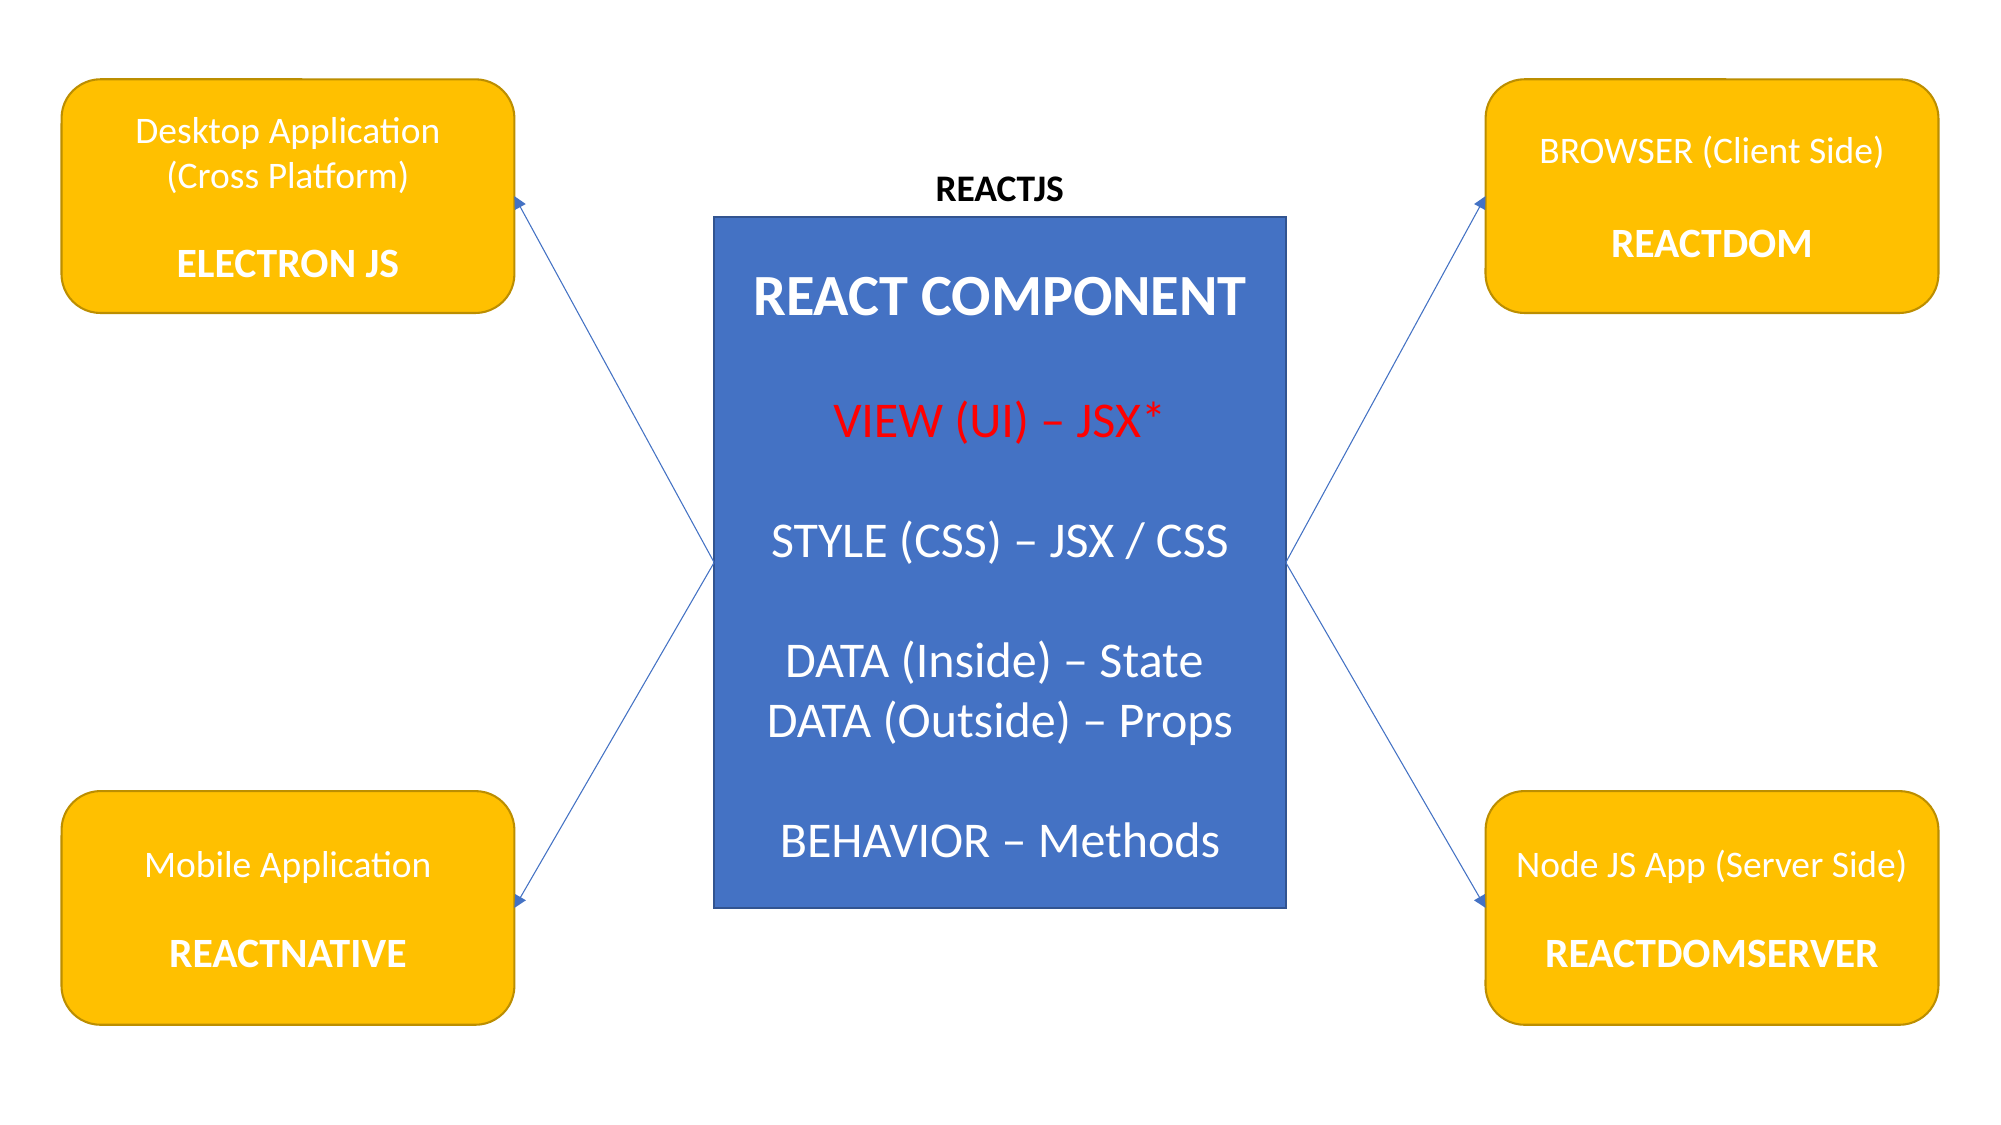

Desktop Application
(Cross Platform)

ELECTRON JS
BROWSER (Client Side)

REACTDOM
REACTJS
REACT COMPONENT

VIEW (UI) – JSX*

STYLE (CSS) – JSX / CSS

DATA (Inside) – State
DATA (Outside) – Props

BEHAVIOR – Methods
Mobile Application

REACTNATIVE
Node JS App (Server Side)

REACTDOMSERVER